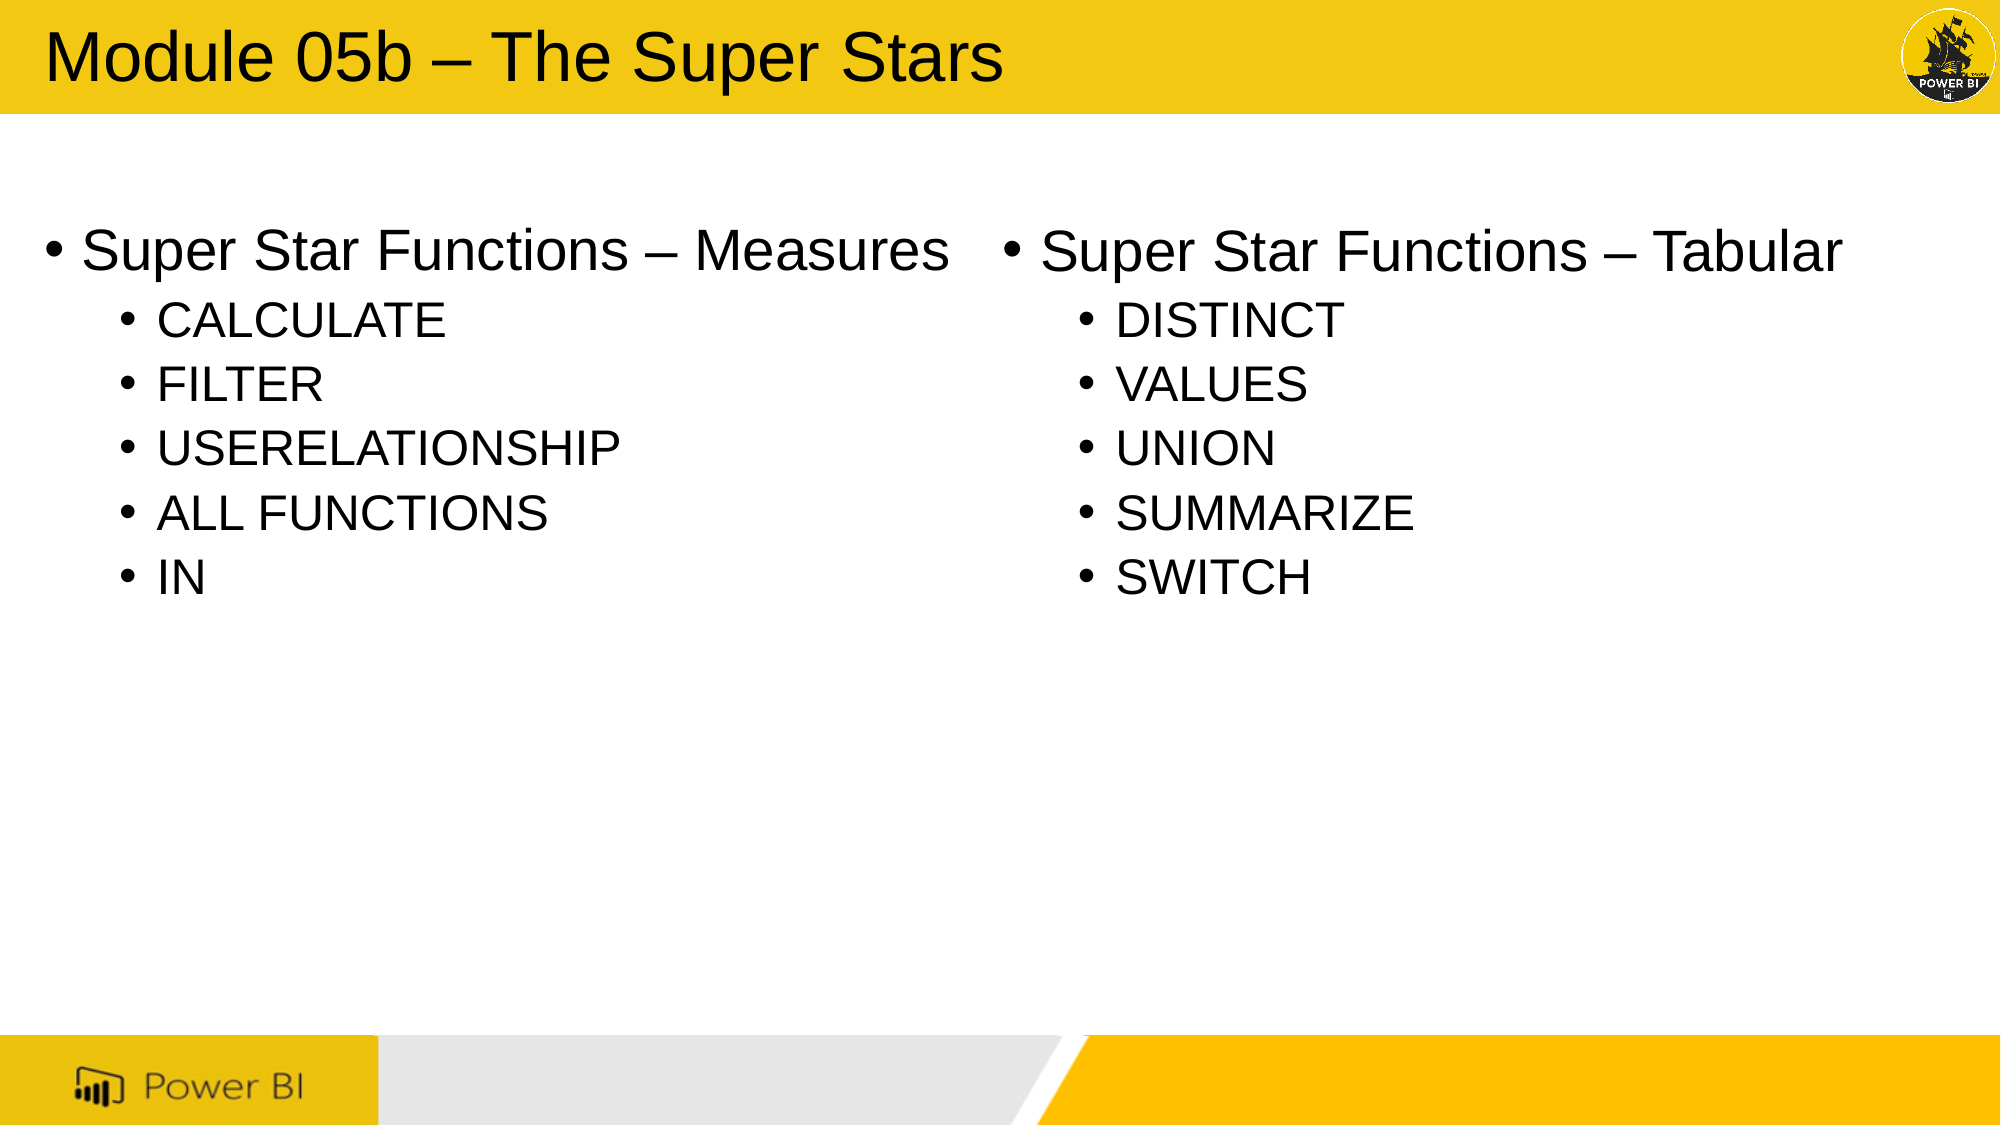

# Module 05b – The Super Stars
Super Star Functions – Measures
CALCULATE
FILTER
USERELATIONSHIP
ALL FUNCTIONS
IN

Super Star Functions – Tabular
DISTINCT
VALUES
UNION
SUMMARIZE
SWITCH